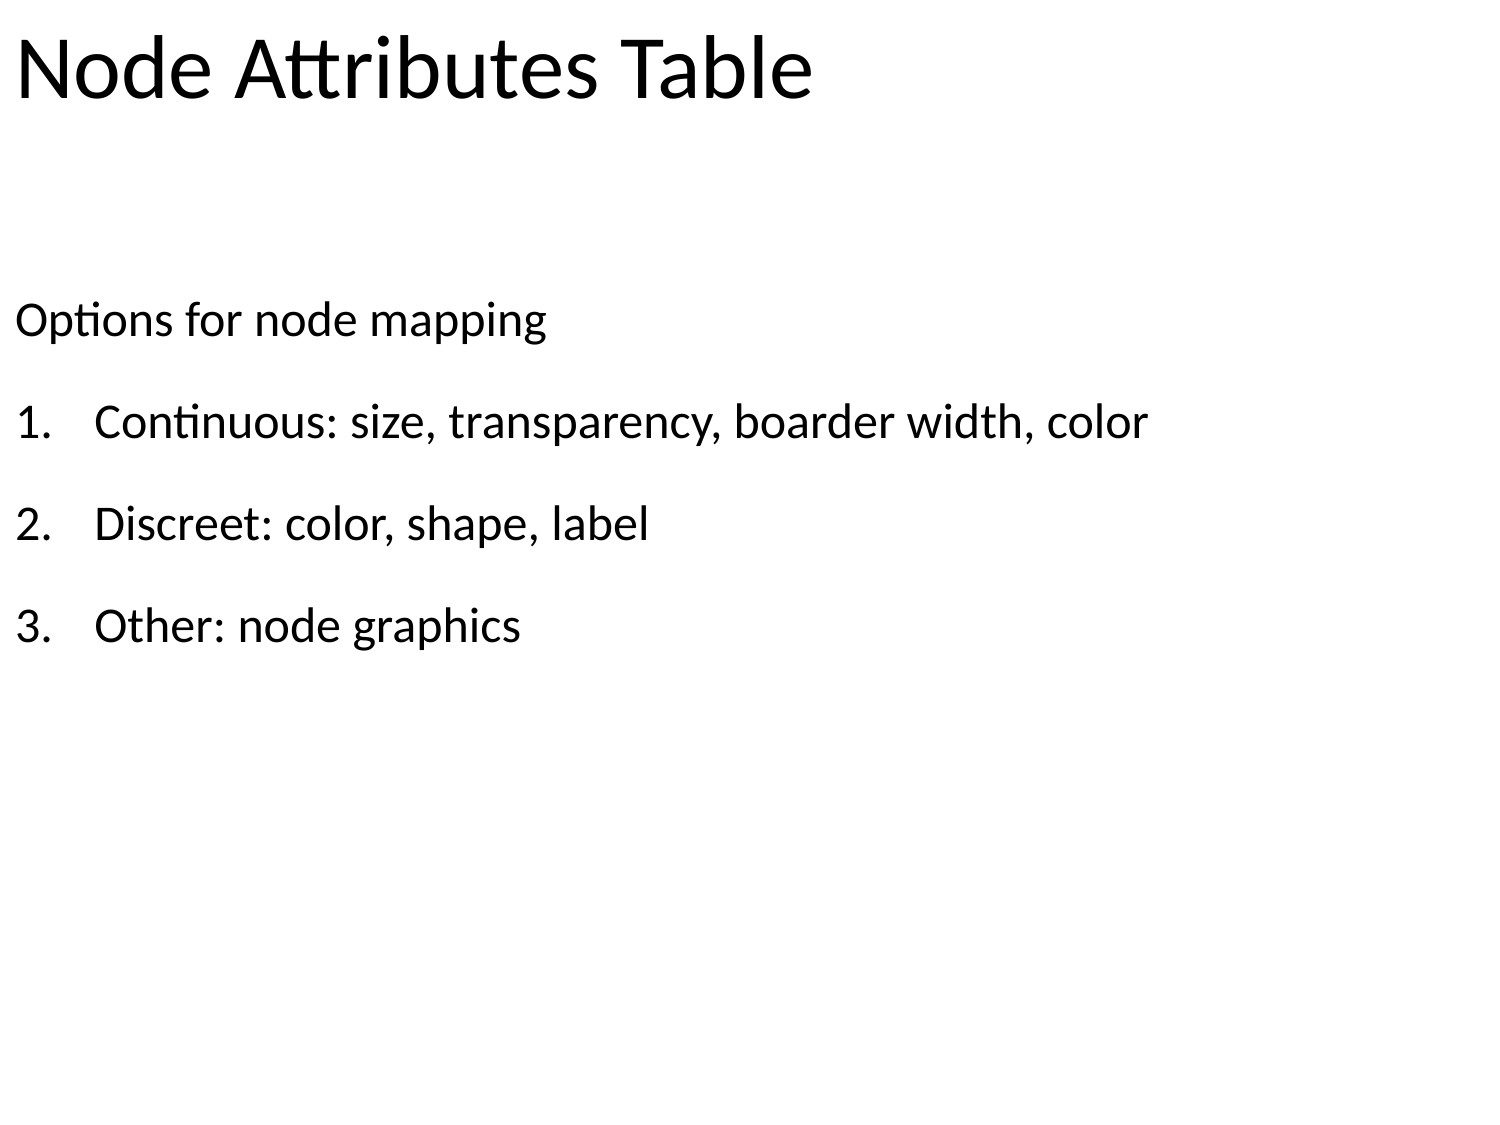

# Node Attributes Table
Options for node mapping
Continuous: size, transparency, boarder width, color
Discreet: color, shape, label
Other: node graphics